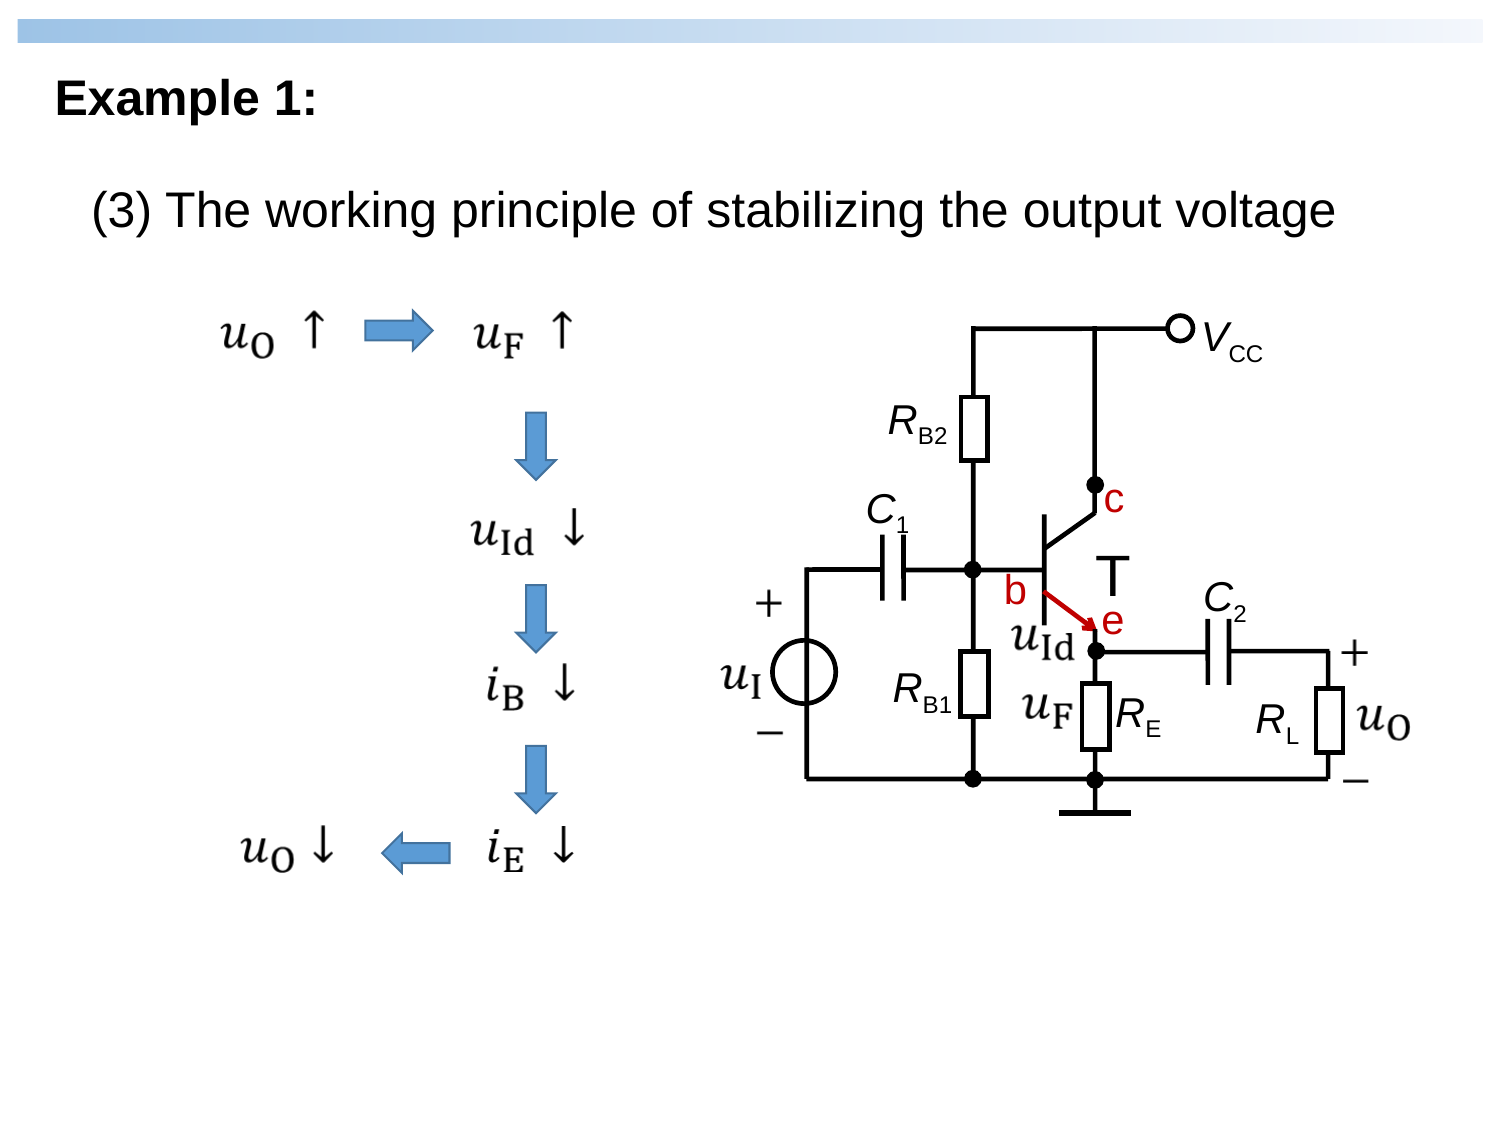

Example 1:
(3) The working principle of stabilizing the output voltage

VCC

RB2

RL

C1
T

C2

c
b
e

RE

RB1